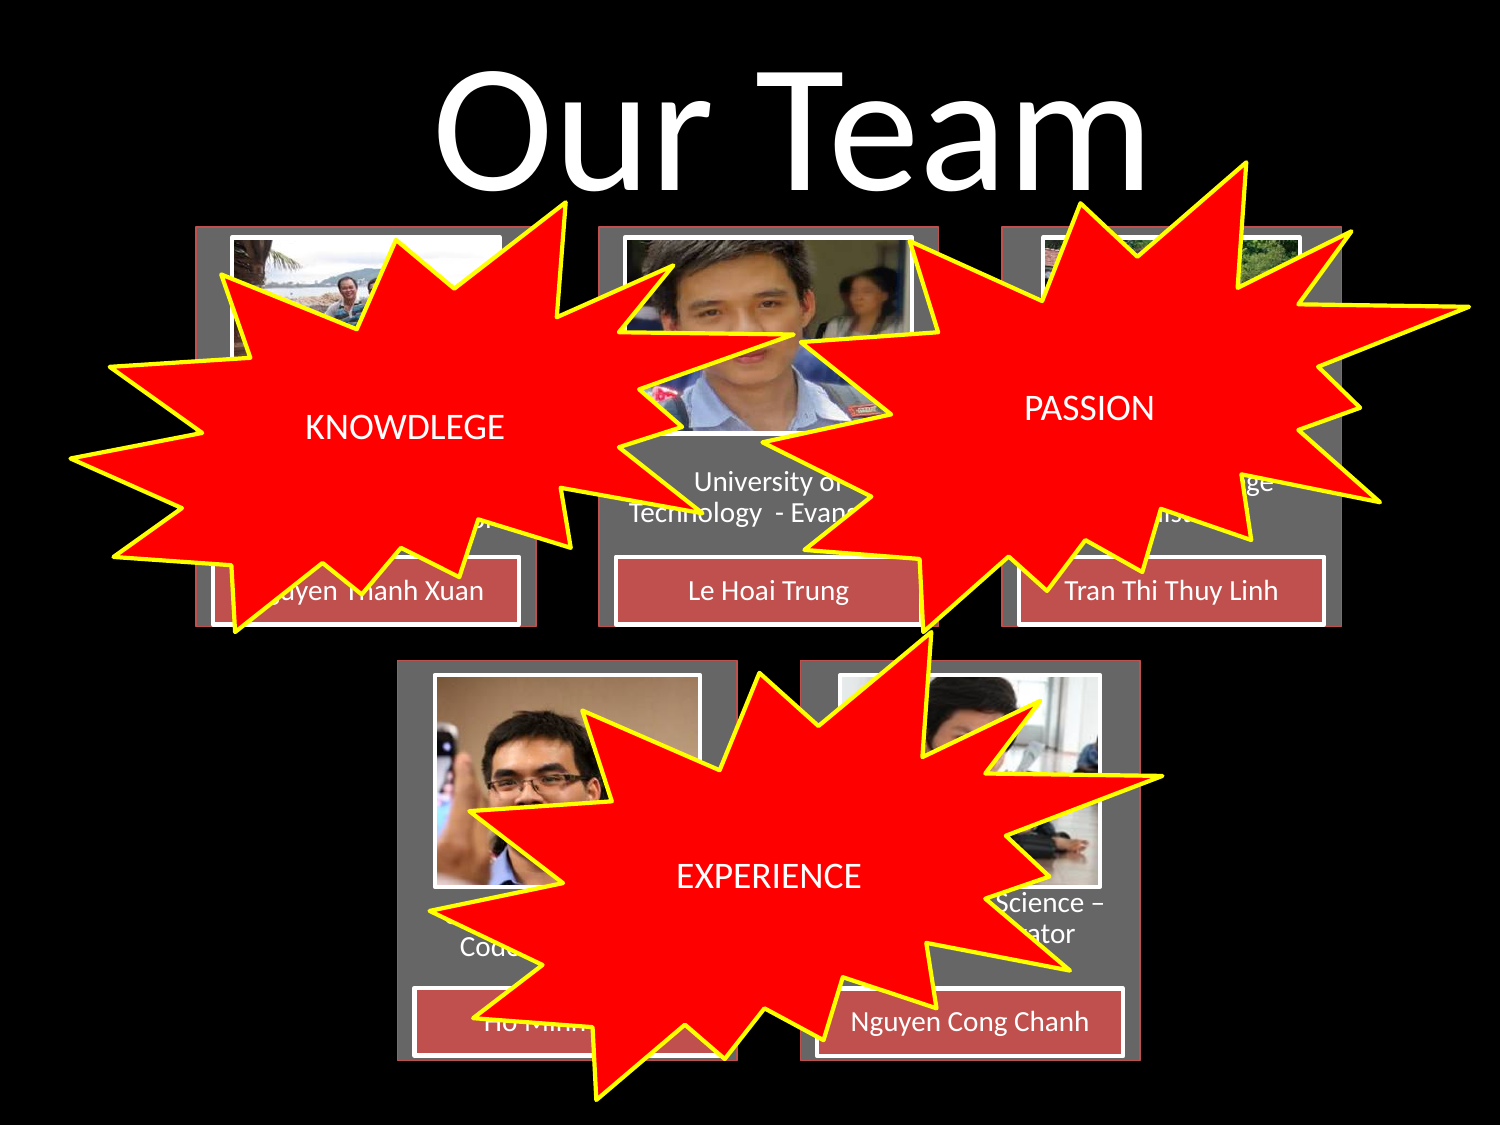

Our Team

PASSION
KNOWDLEGE
Nguyen Thanh Xuan
University of Medicine
- Producer - Innovator
Le Hoai Trung
University of Technology  - Evangelist
Tran Thi Thuy Linh
Lake Forest College – Administrator
Ho Minh Nhat
Carleton University – Coder -Intergrator
Nguyen Cong Chanh
University of Science – Coder - Innovator
EXPERIENCE